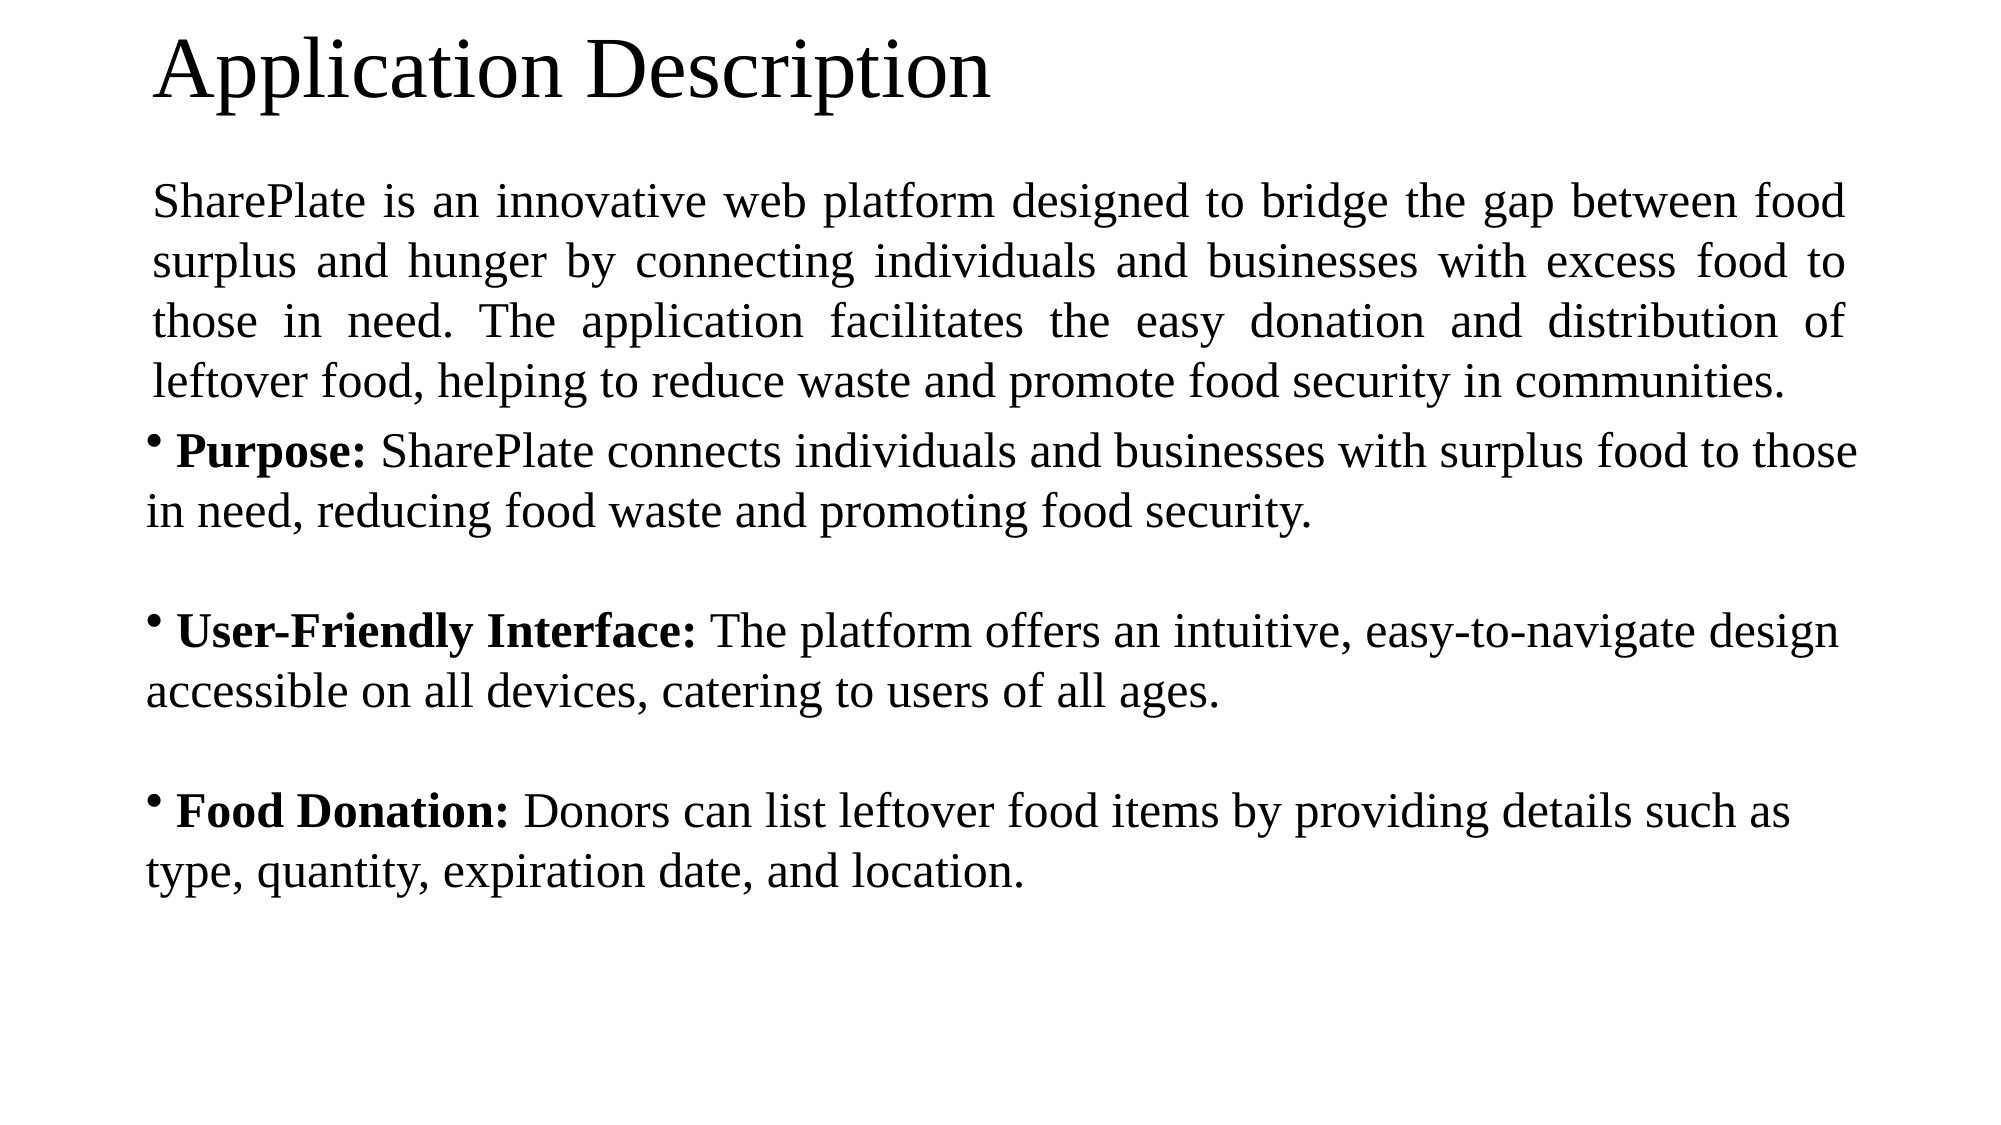

# Application Description
SharePlate is an innovative web platform designed to bridge the gap between food surplus and hunger by connecting individuals and businesses with excess food to those in need. The application facilitates the easy donation and distribution of leftover food, helping to reduce waste and promote food security in communities.

 Purpose: SharePlate connects individuals and businesses with surplus food to those in need, reducing food waste and promoting food security.

 User-Friendly Interface: The platform offers an intuitive, easy-to-navigate design accessible on all devices, catering to users of all ages.

 Food Donation: Donors can list leftover food items by providing details such as type, quantity, expiration date, and location.